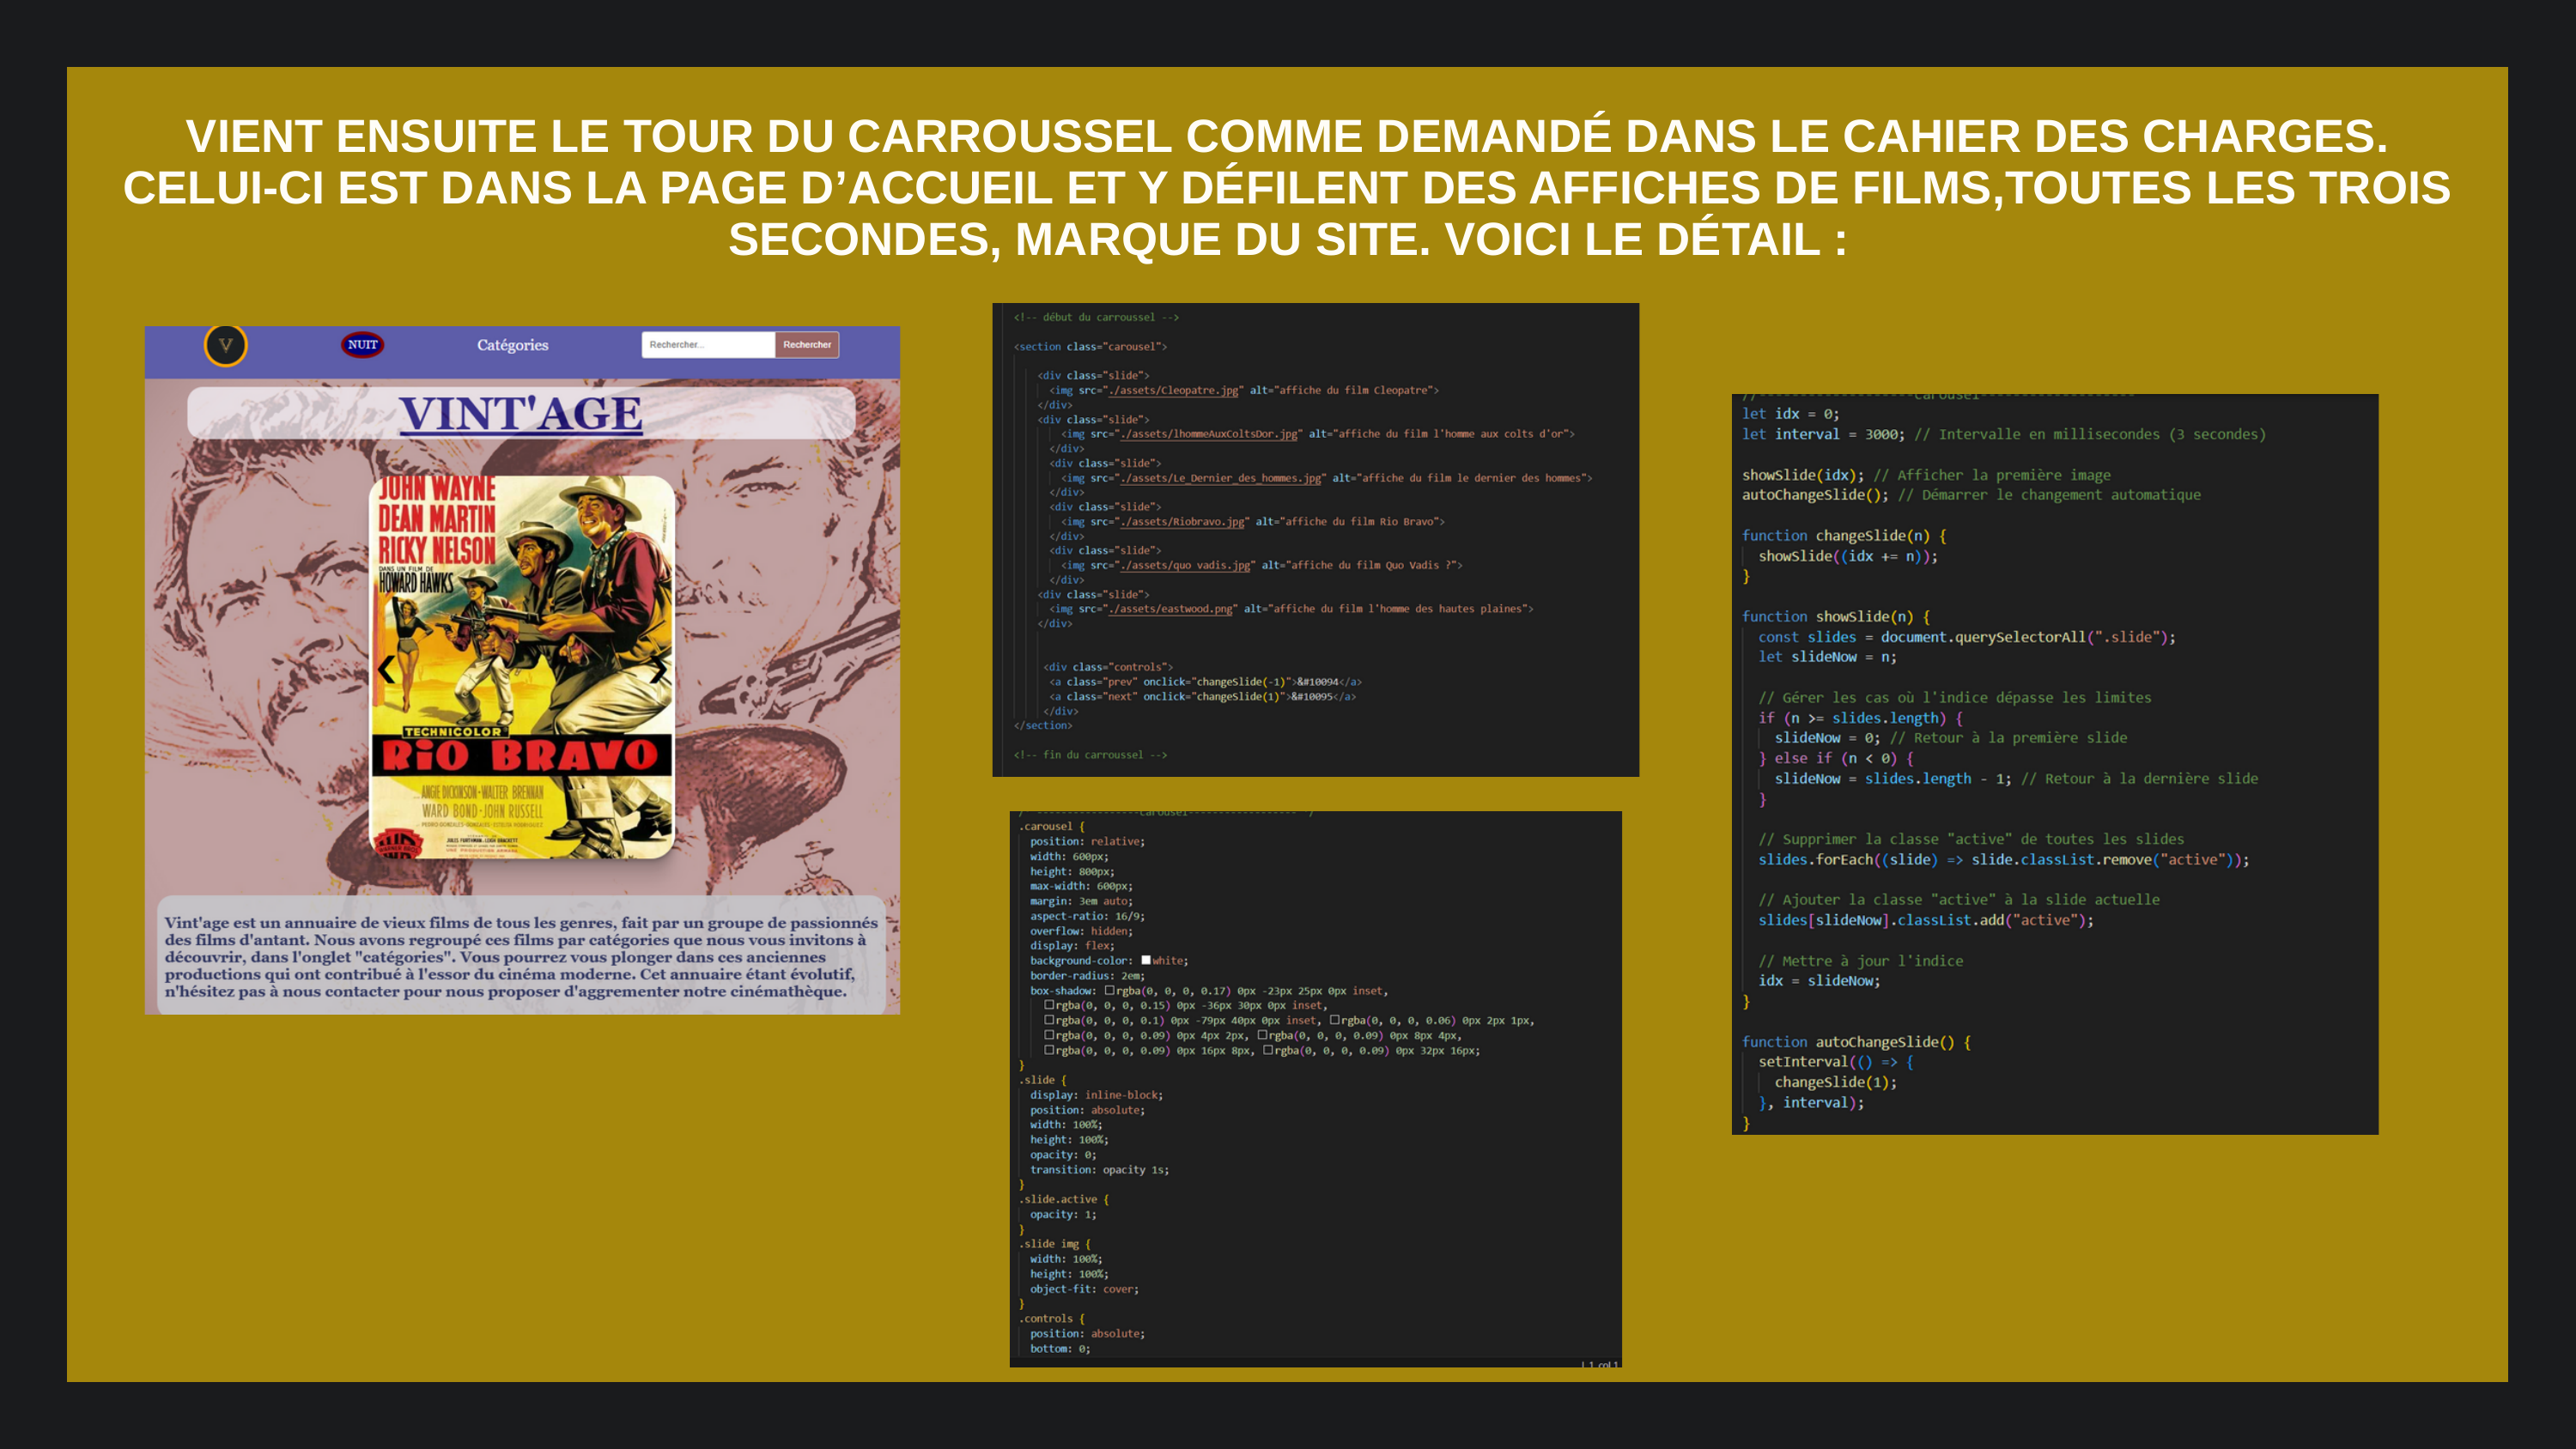

VIENT ENSUITE LE TOUR DU CARROUSSEL COMME DEMANDÉ DANS LE CAHIER DES CHARGES.
CELUI-CI EST DANS LA PAGE D’ACCUEIL ET Y DÉFILENT DES AFFICHES DE FILMS,TOUTES LES TROIS SECONDES, MARQUE DU SITE. VOICI LE DÉTAIL :